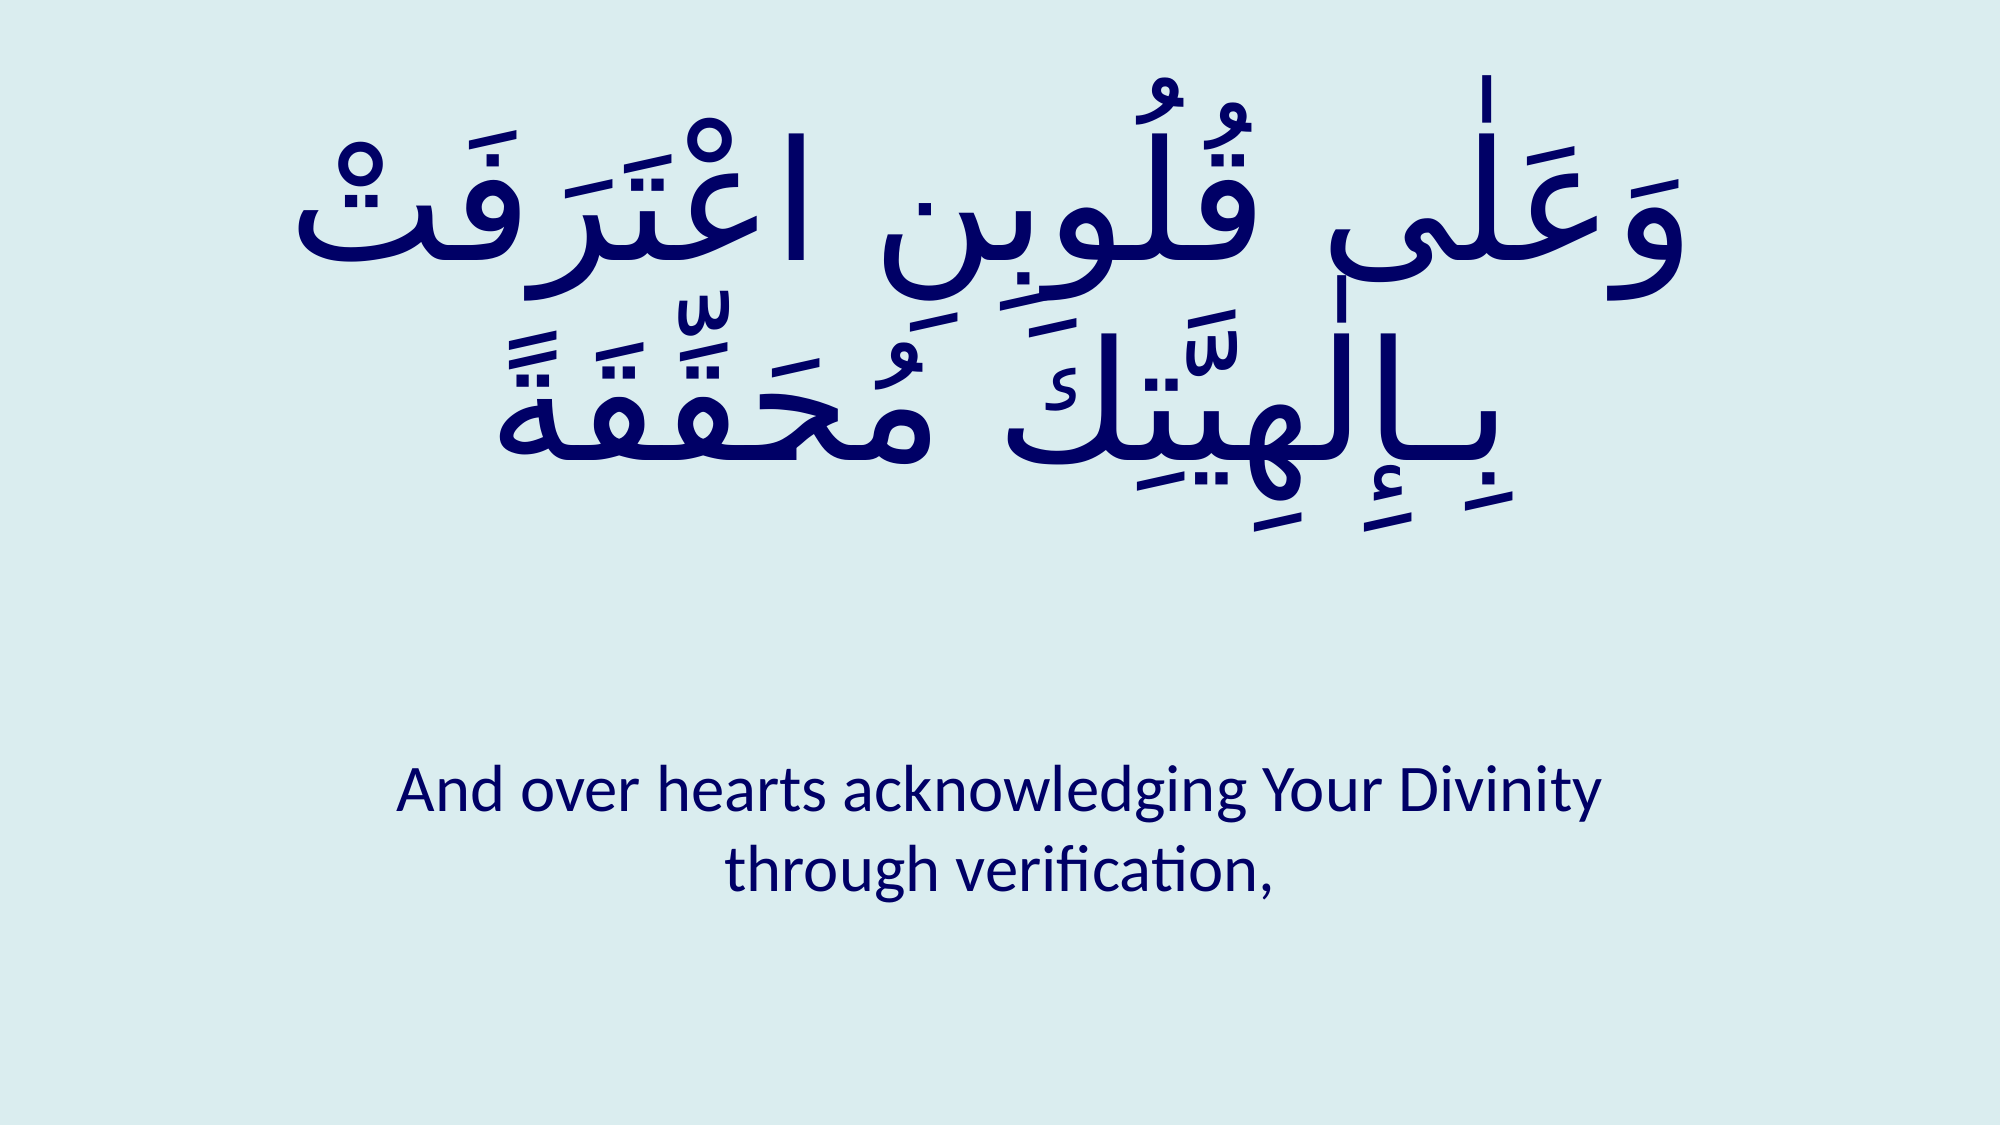

# وَعَلٰی قُلُوبِنِ اعْتَرَفَتْ بِـإِلٰهِیَّتِكَ مُحَقِّقَةً
And over hearts acknowledging Your Divinity through verification,